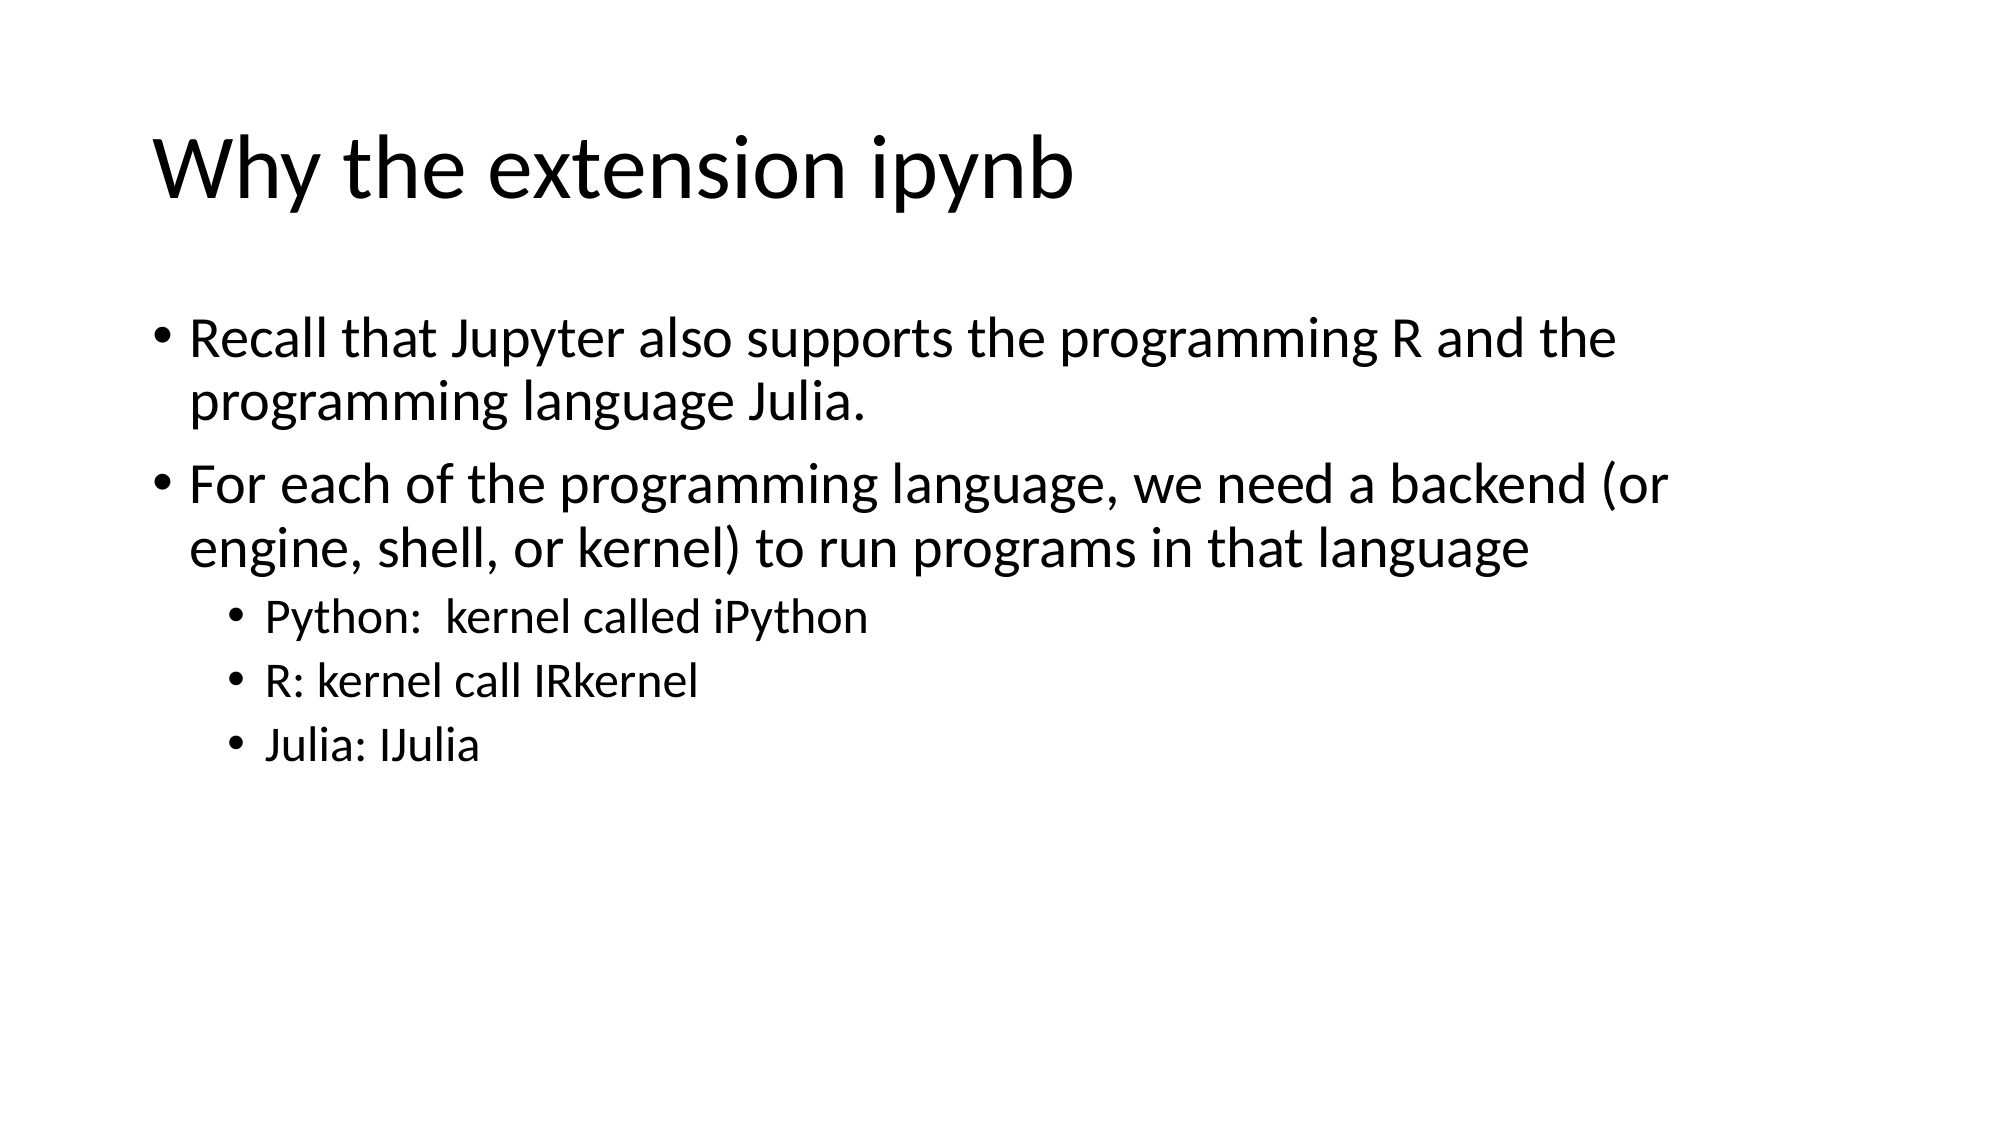

# Why the extension ipynb
Recall that Jupyter also supports the programming R and the programming language Julia.
For each of the programming language, we need a backend (or engine, shell, or kernel) to run programs in that language
Python:  kernel called iPython
R: kernel call IRkernel
Julia: IJulia